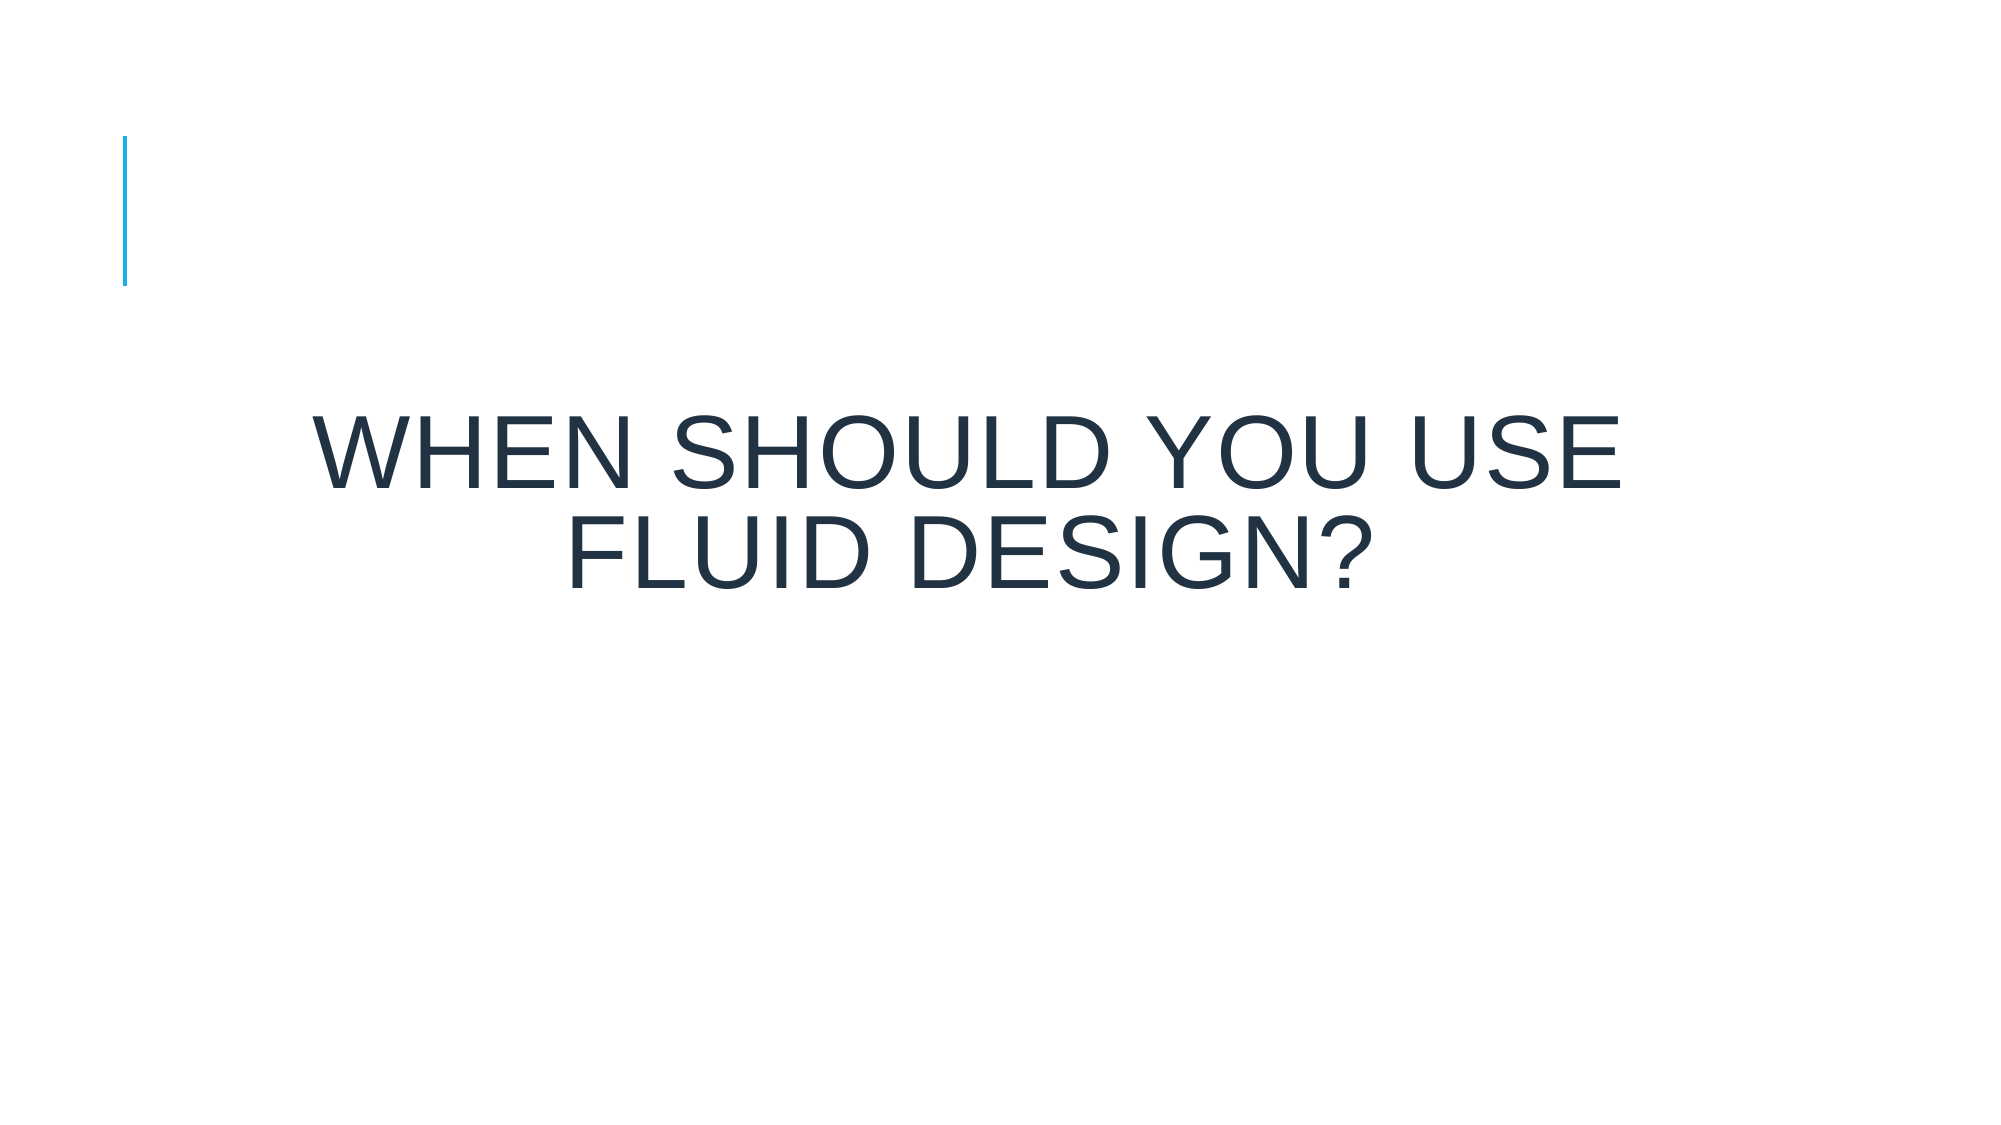

# When Should You Use Fluid Design?